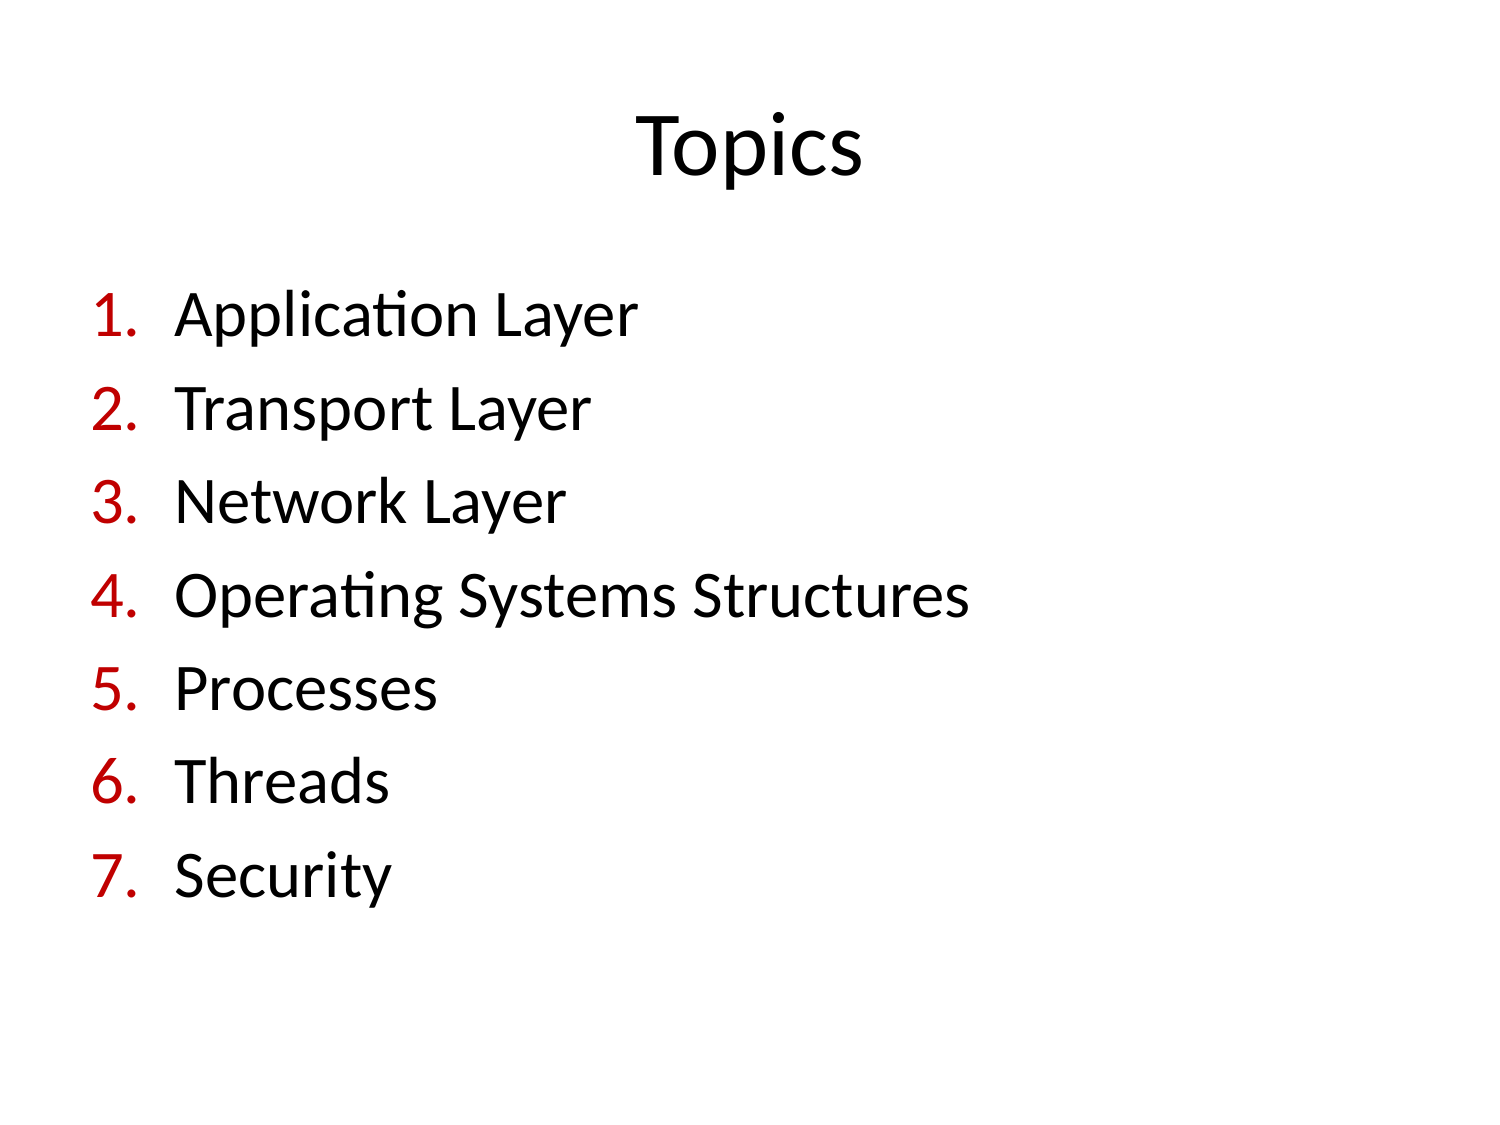

# Topics
Application Layer
Transport Layer
Network Layer
Operating Systems Structures
Processes
Threads
Security